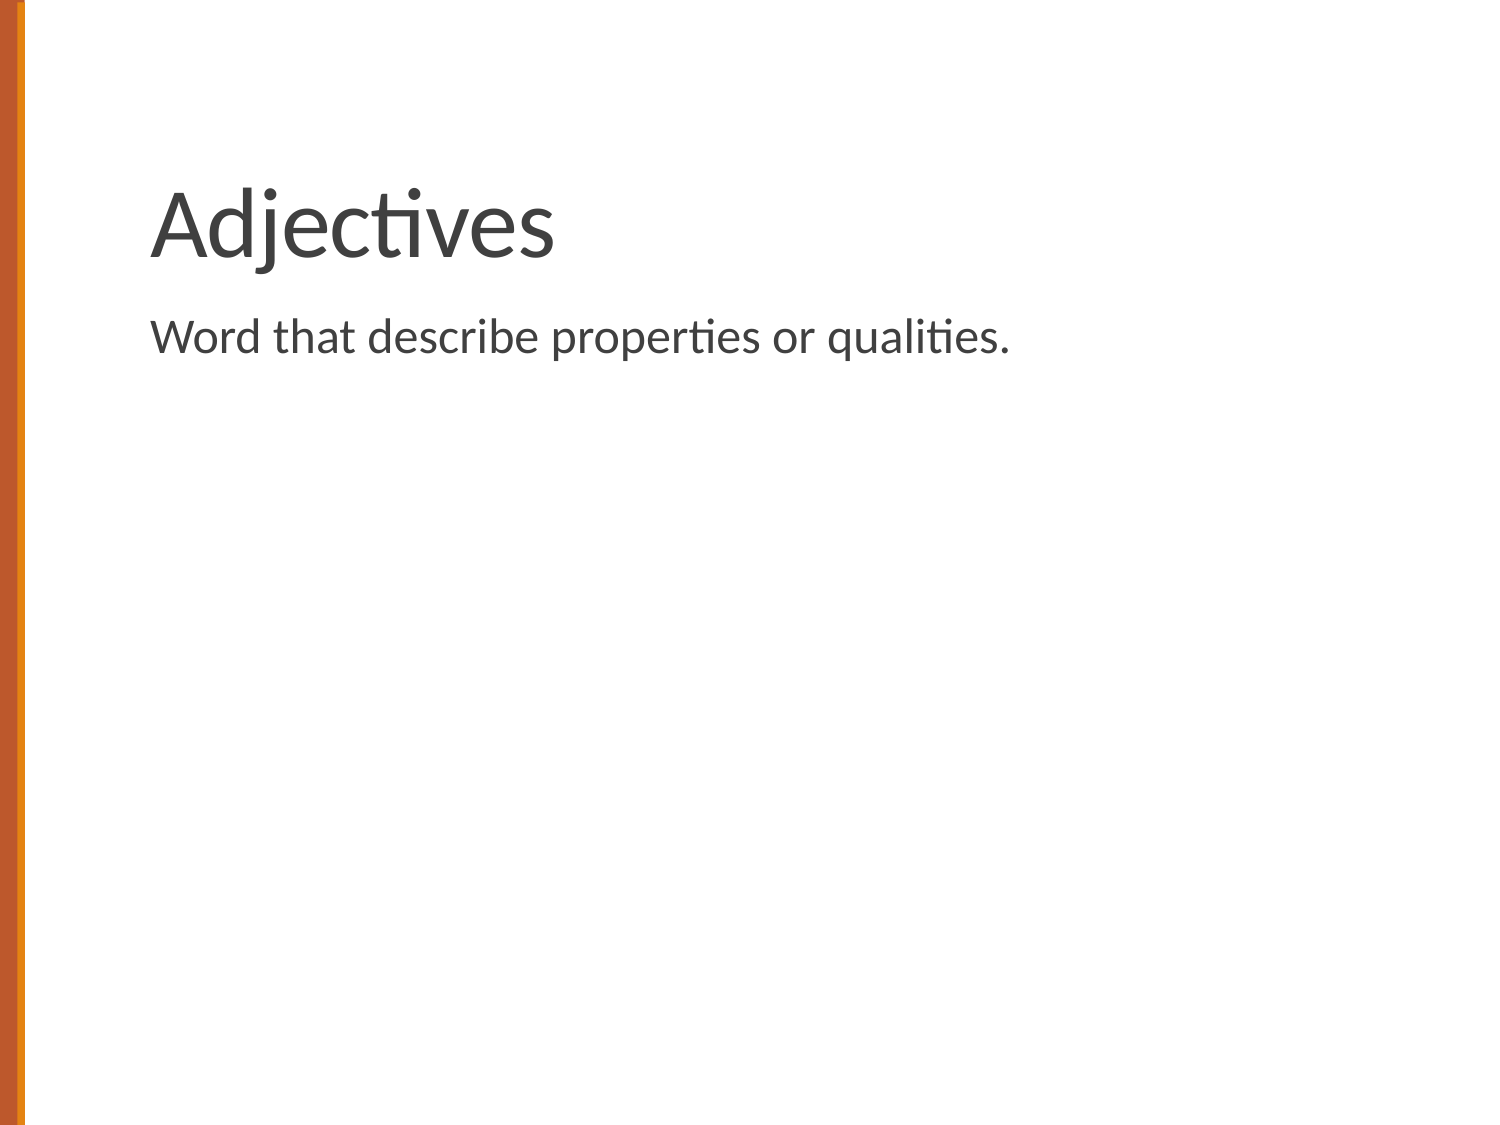

# Adjectives
Word that describe properties or qualities.